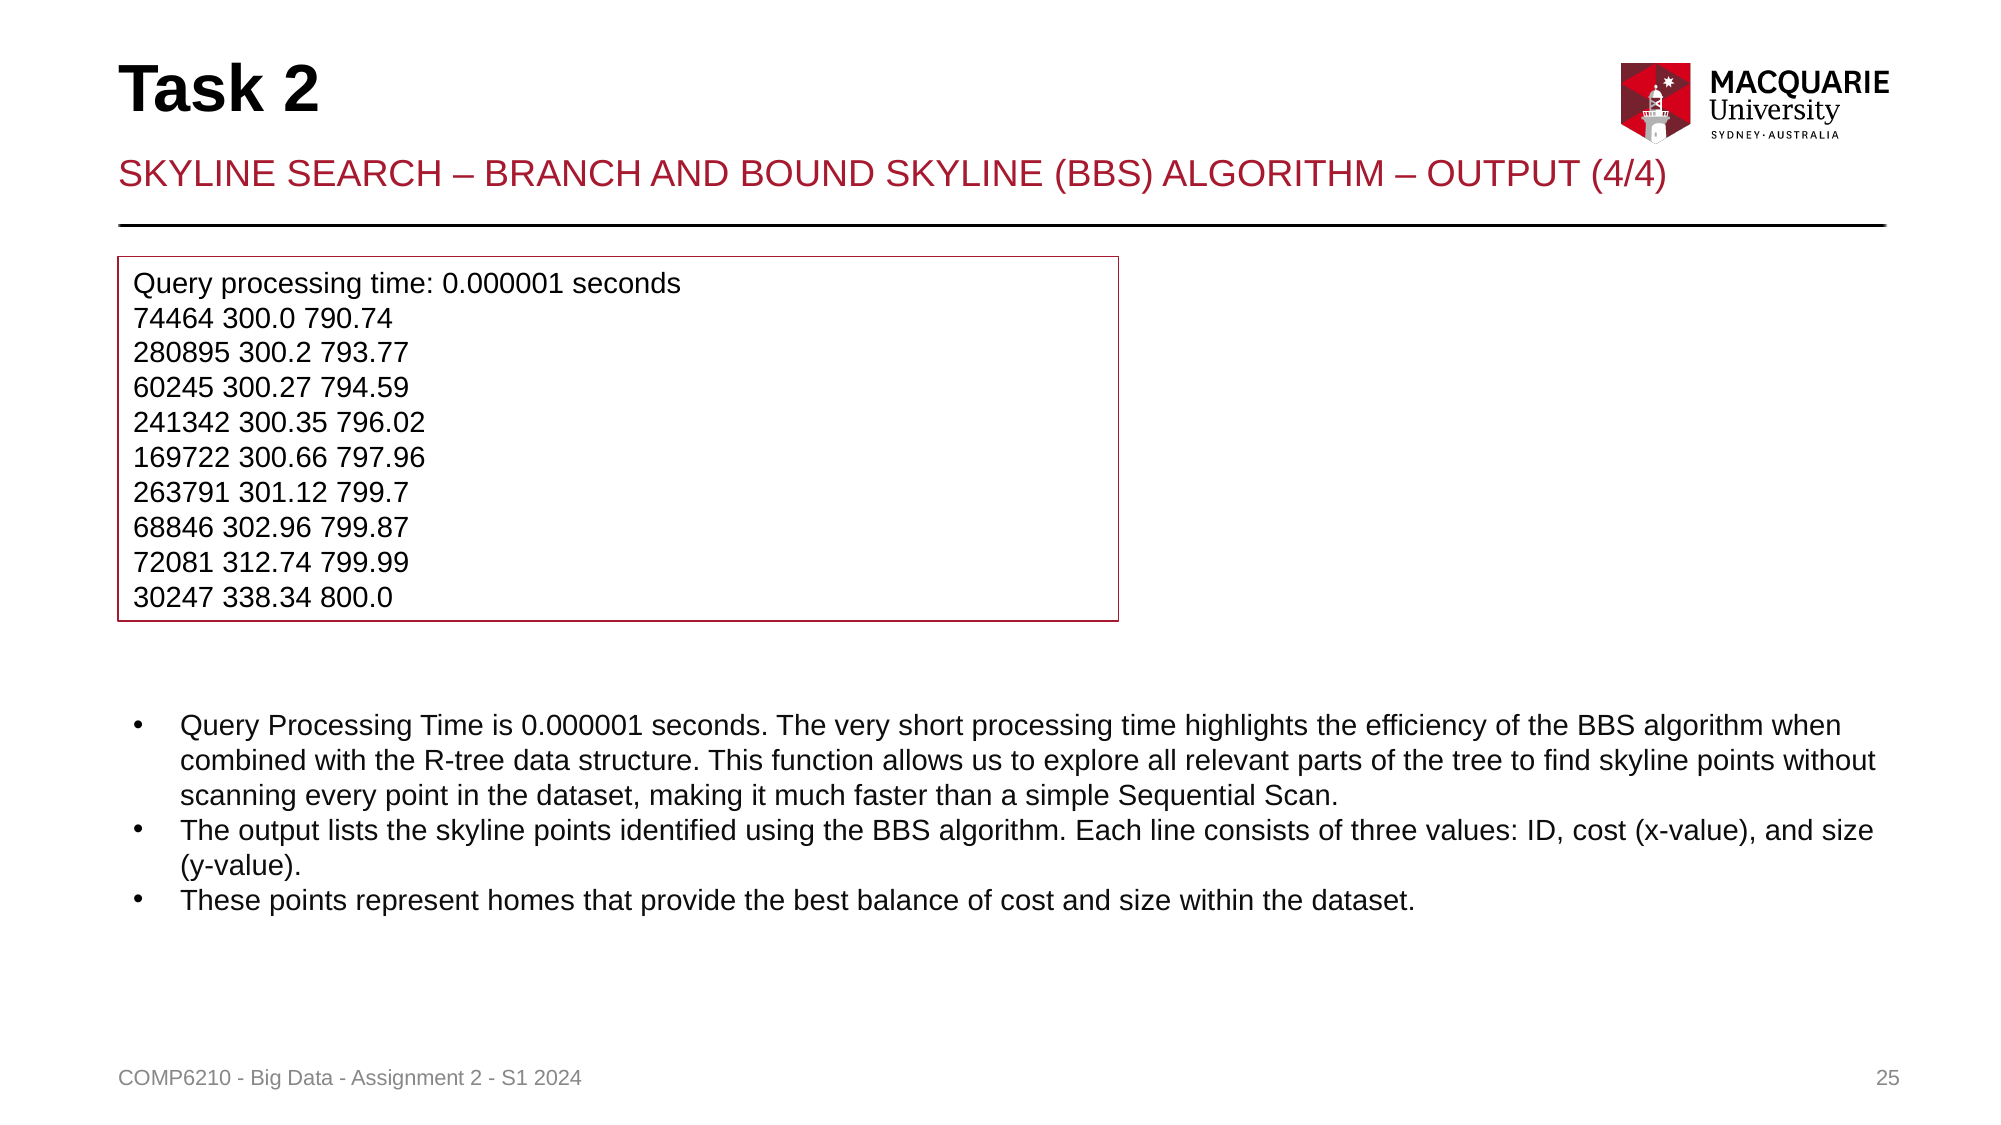

# Task 2
SKYLINE SEARCH – BRANCH AND BOUND SKYLINE (BBS) ALGORITHM – OUTPUT (4/4)

Query processing time: 0.000001 seconds
74464 300.0 790.74
280895 300.2 793.77
60245 300.27 794.59
241342 300.35 796.02
169722 300.66 797.96
263791 301.12 799.7
68846 302.96 799.87
72081 312.74 799.99
30247 338.34 800.0
Query Processing Time is 0.000001 seconds. The very short processing time highlights the efficiency of the BBS algorithm when combined with the R-tree data structure. This function allows us to explore all relevant parts of the tree to find skyline points without scanning every point in the dataset, making it much faster than a simple Sequential Scan.
The output lists the skyline points identified using the BBS algorithm. Each line consists of three values: ID, cost (x-value), and size (y-value).
These points represent homes that provide the best balance of cost and size within the dataset.
COMP6210 - Big Data - Assignment 2 - S1 2024
25